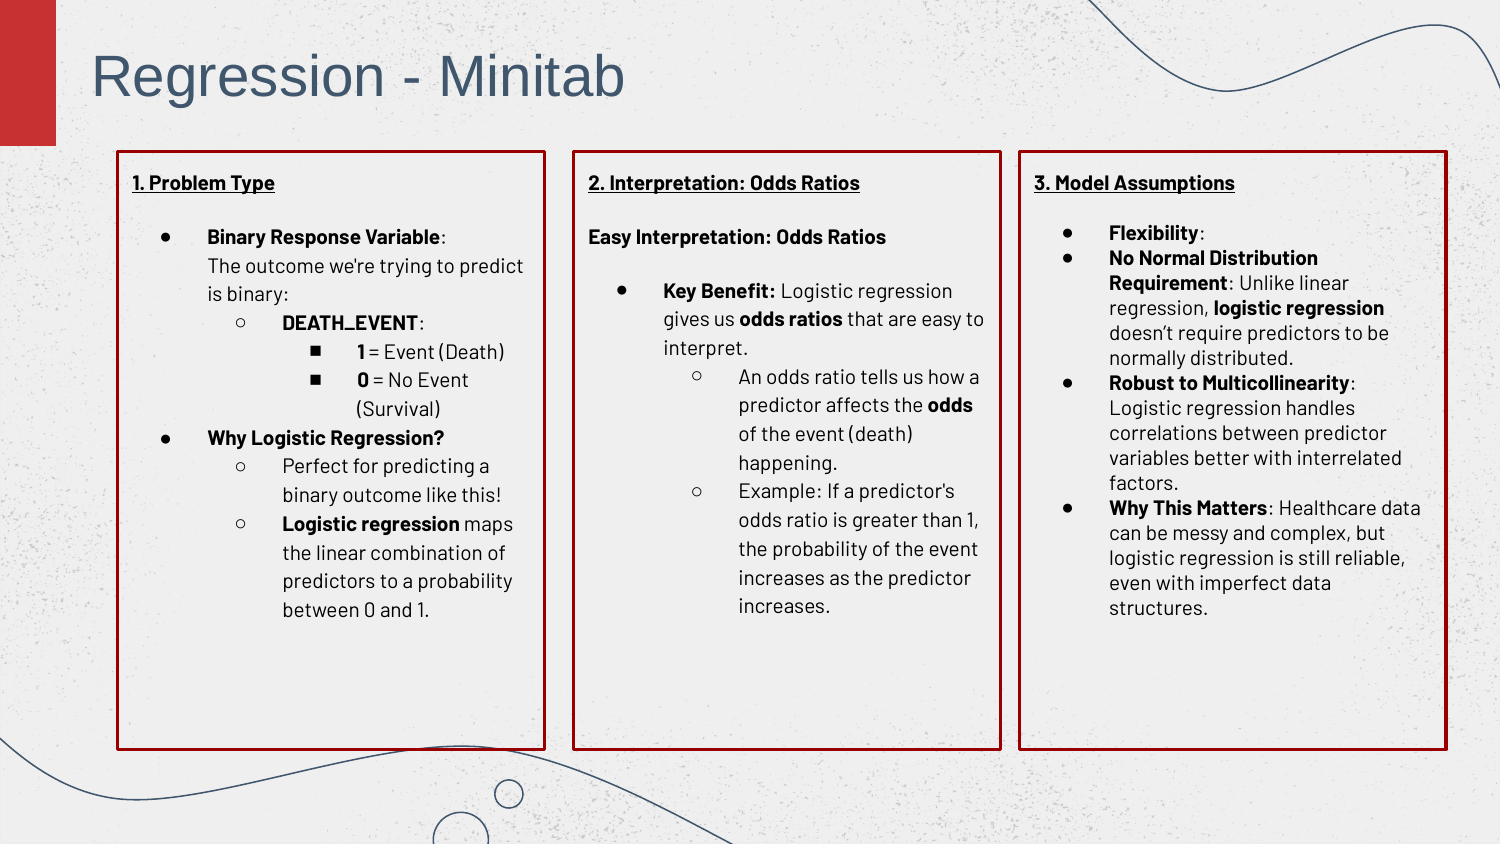

# Regression - Minitab
1. Problem Type
Binary Response Variable:
The outcome we're trying to predict is binary:
DEATH_EVENT:
1 = Event (Death)
0 = No Event (Survival)
Why Logistic Regression?
Perfect for predicting a binary outcome like this!
Logistic regression maps the linear combination of predictors to a probability between 0 and 1.

2. Interpretation: Odds Ratios
Easy Interpretation: Odds Ratios
Key Benefit: Logistic regression gives us odds ratios that are easy to interpret.
An odds ratio tells us how a predictor affects the odds of the event (death) happening.
Example: If a predictor's odds ratio is greater than 1, the probability of the event increases as the predictor increases.

3. Model Assumptions
Flexibility:
No Normal Distribution Requirement: Unlike linear regression, logistic regression doesn’t require predictors to be normally distributed.
Robust to Multicollinearity: Logistic regression handles correlations between predictor variables better with interrelated factors.
Why This Matters: Healthcare data can be messy and complex, but logistic regression is still reliable, even with imperfect data structures.